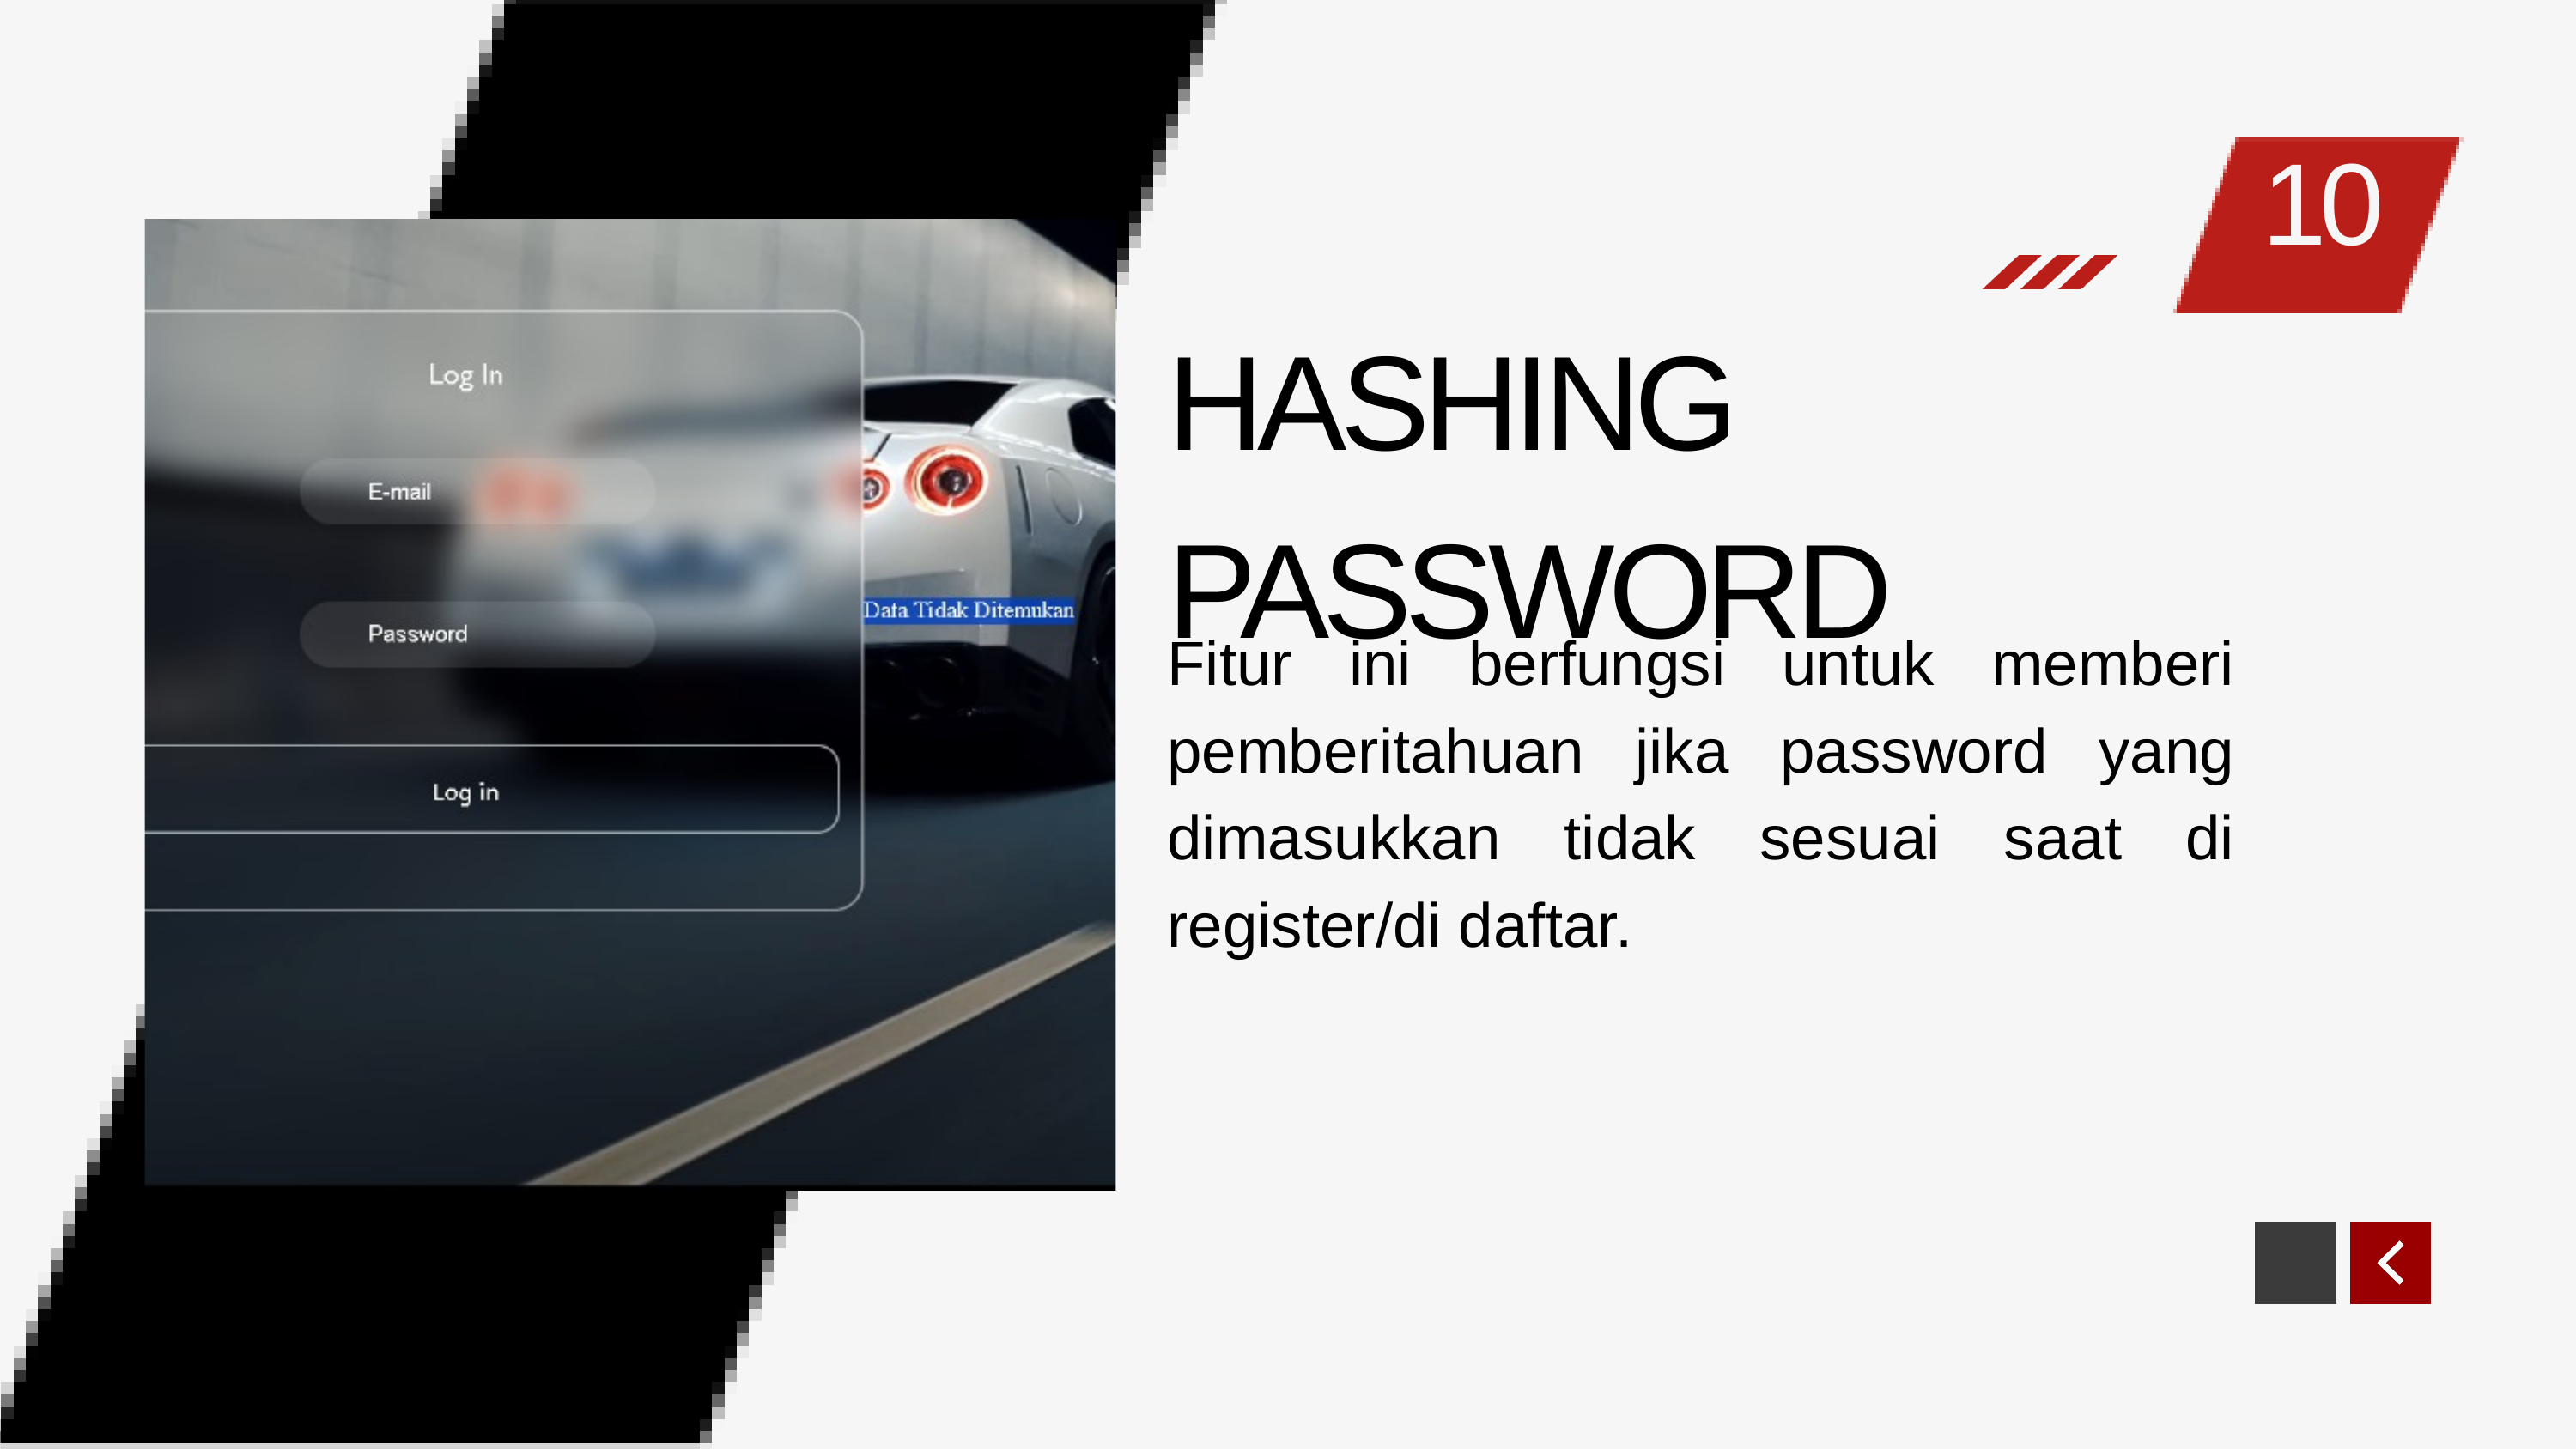

10

HASHING PASSWORD
Fitur ini berfungsi untuk memberi pemberitahuan jika password yang dimasukkan tidak sesuai saat di register/di daftar.